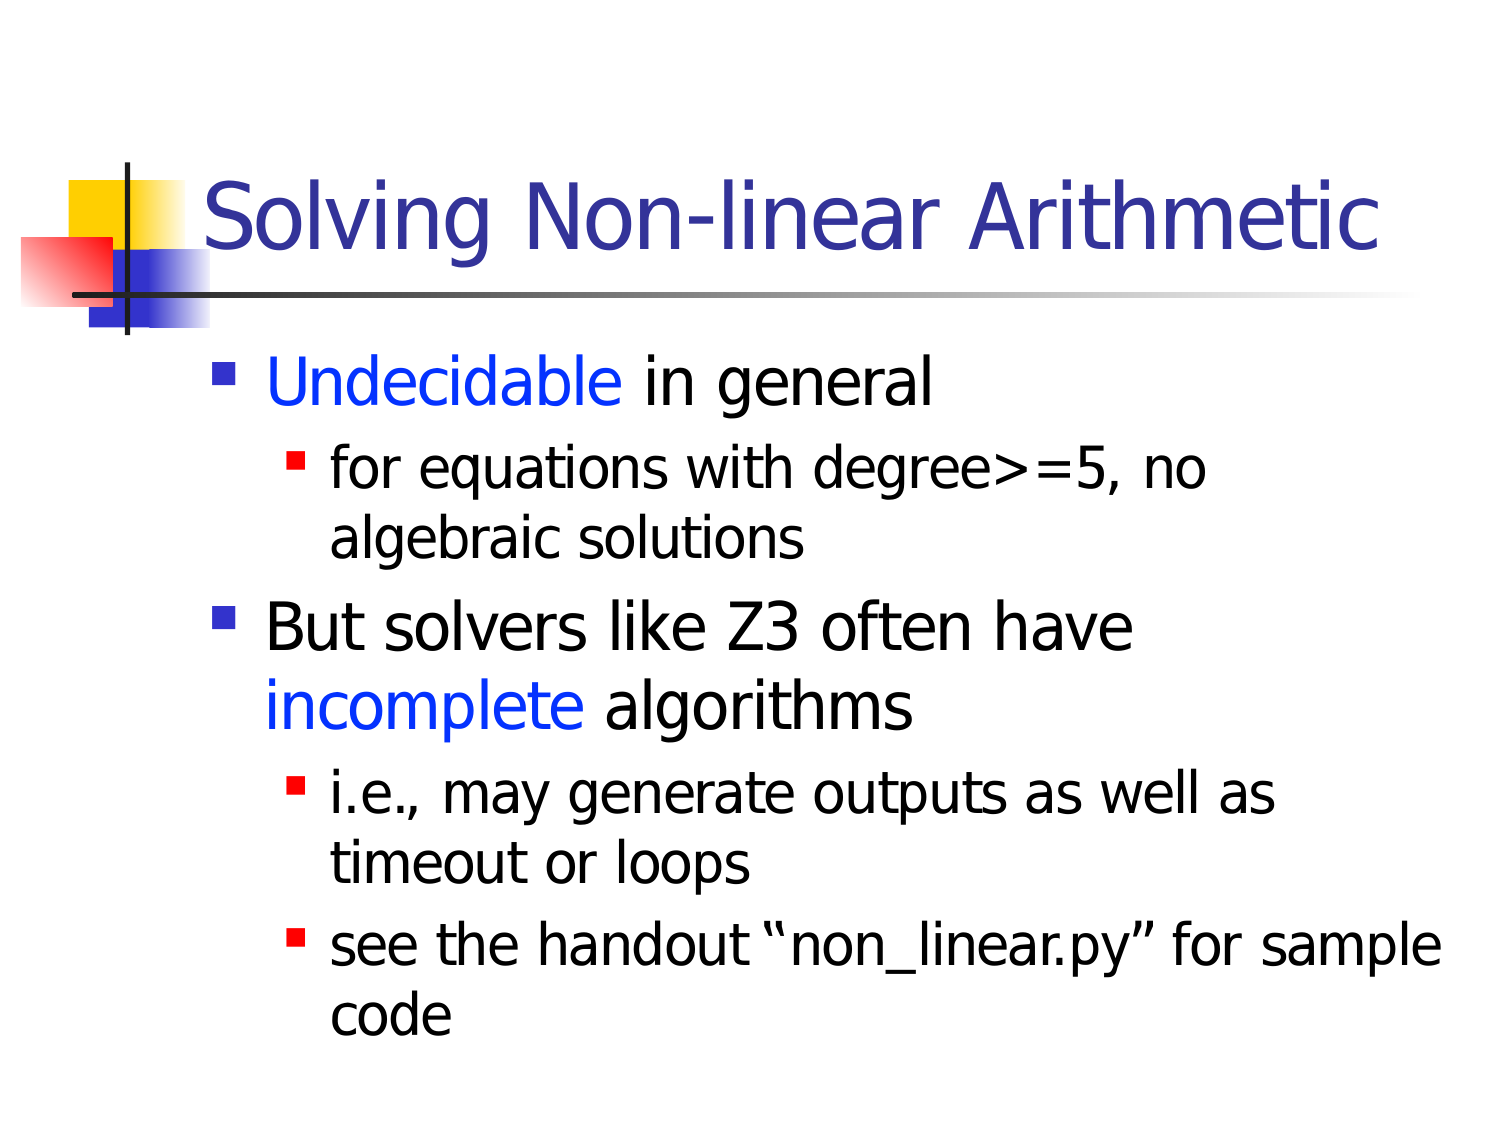

# Solving Non-linear Arithmetic
Undecidable in general
for equations with degree>=5, no algebraic solutions
But solvers like Z3 often have incomplete algorithms
i.e., may generate outputs as well as timeout or loops
see the handout “non_linear.py” for sample code